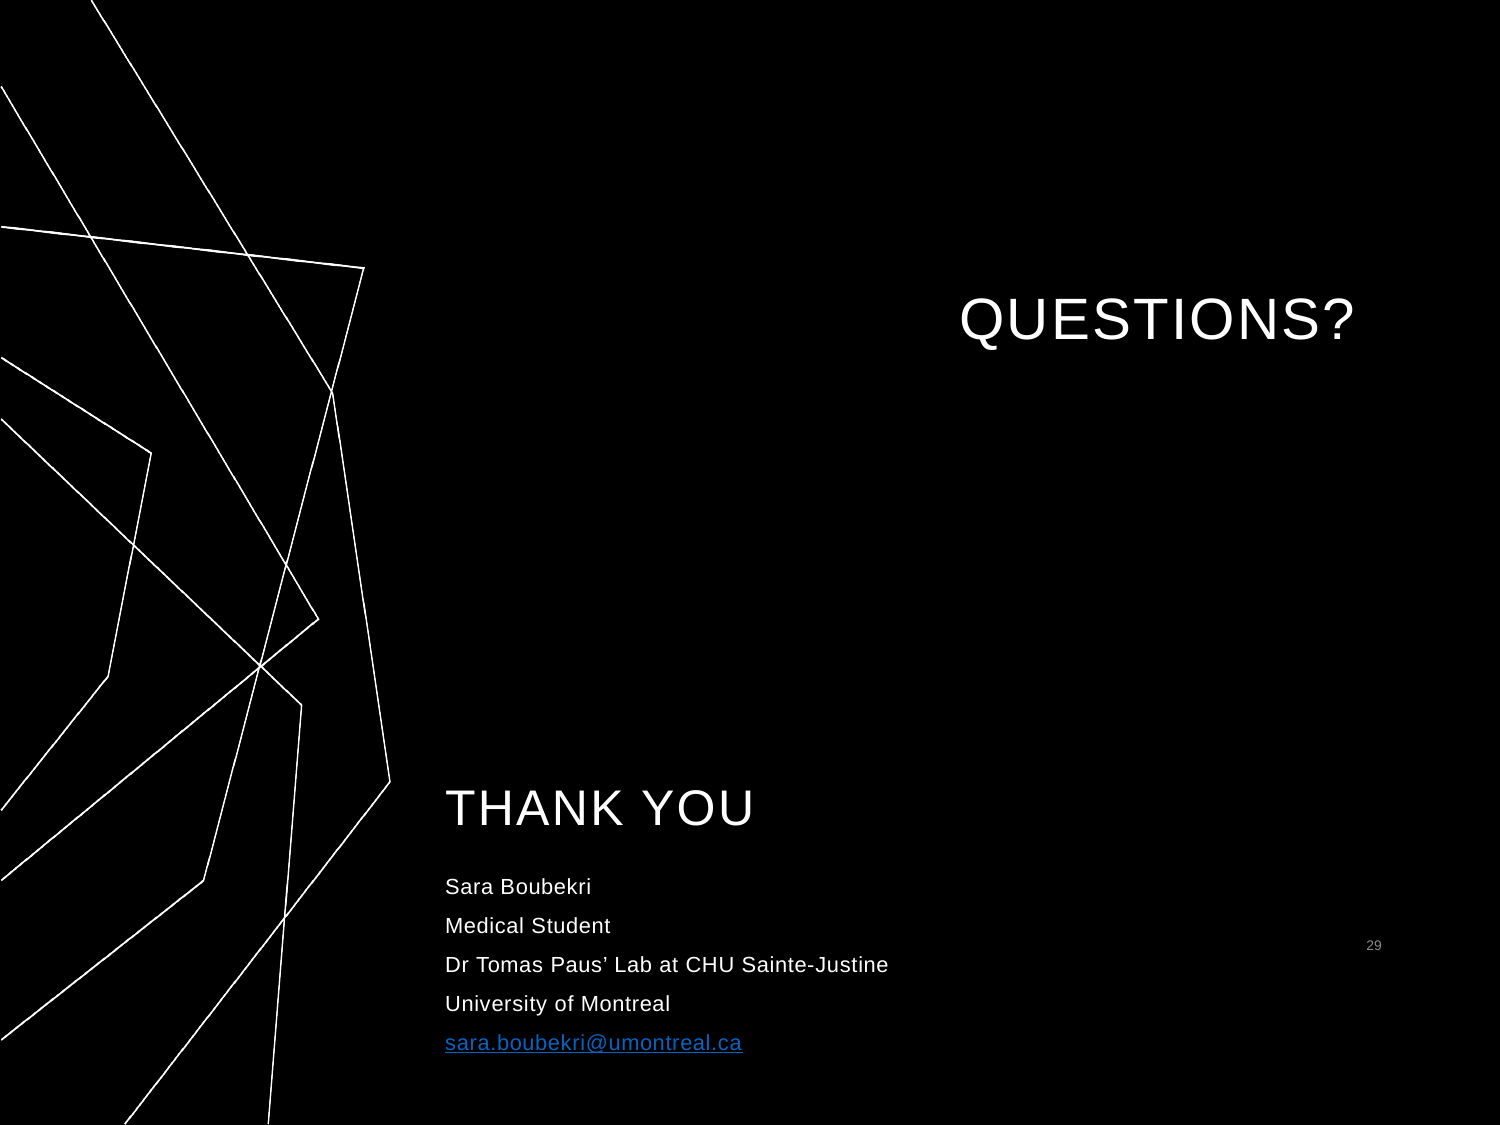

Questions?
# THANK YOU
Sara Boubekri
Medical Student
Dr Tomas Paus’ Lab at CHU Sainte-Justine
University of Montreal
sara.boubekri@umontreal.ca

29